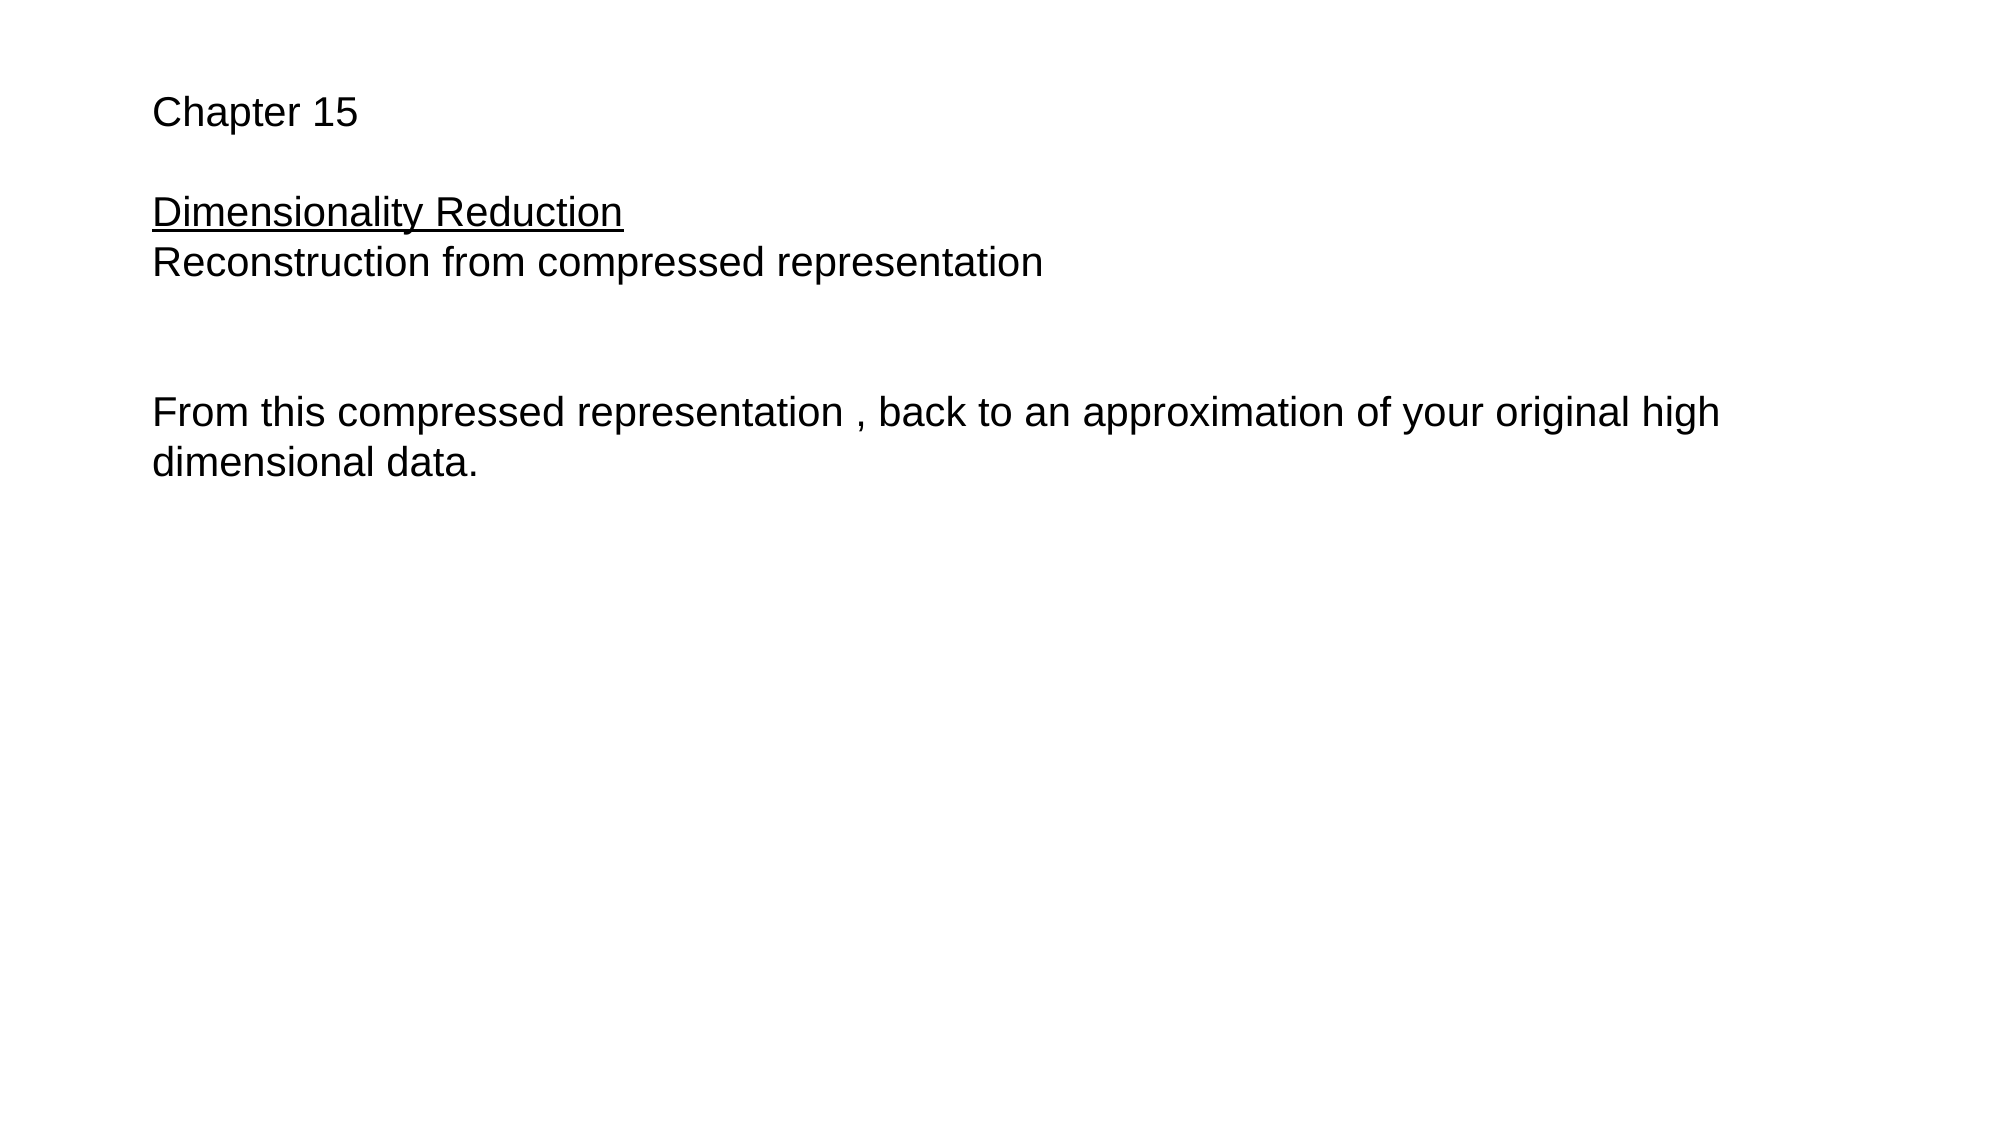

Chapter 15

Dimensionality Reduction
Reconstruction from compressed representation

From this compressed representation , back to an approximation of your original high dimensional data.